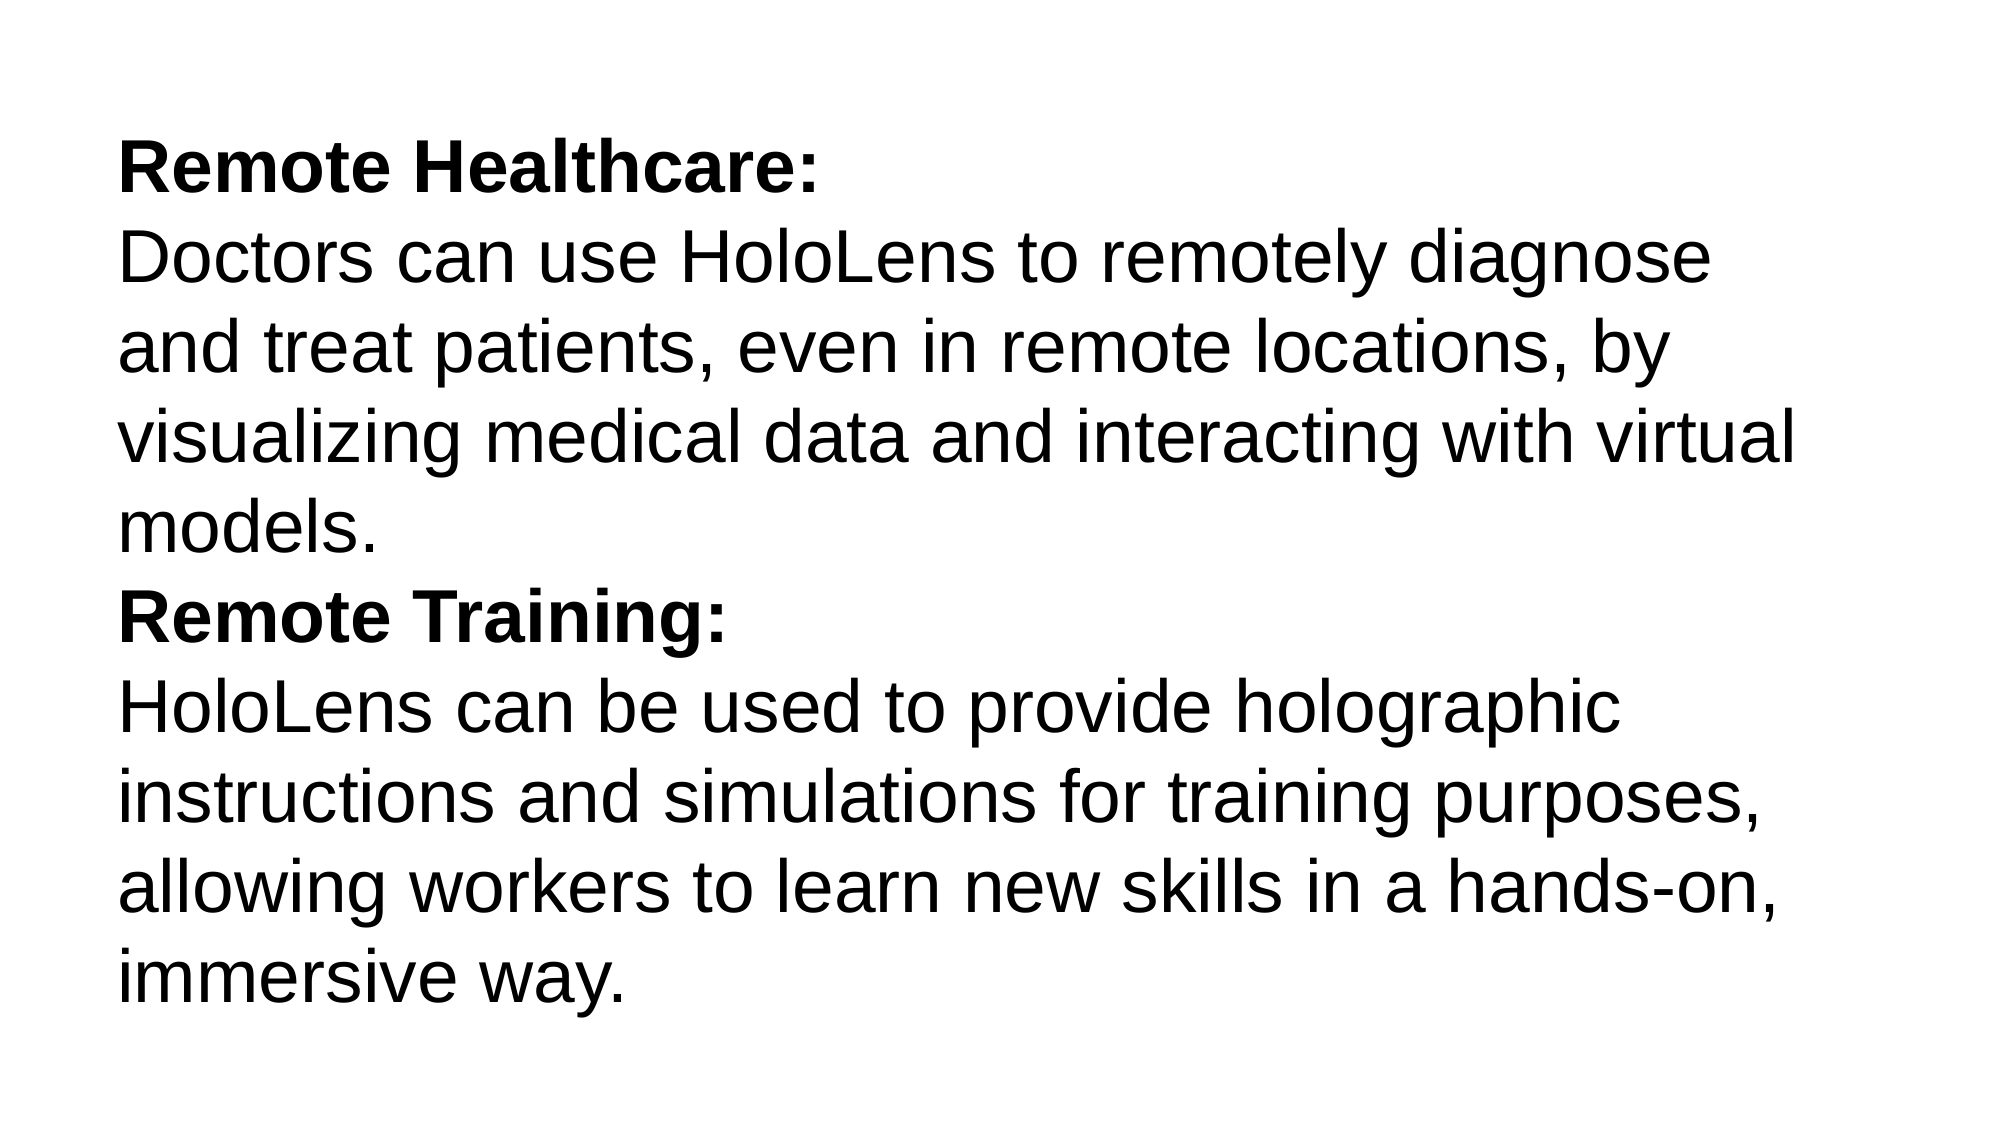

Remote Healthcare:
Doctors can use HoloLens to remotely diagnose and treat patients, even in remote locations, by visualizing medical data and interacting with virtual models.
Remote Training:
HoloLens can be used to provide holographic instructions and simulations for training purposes, allowing workers to learn new skills in a hands-on, immersive way.